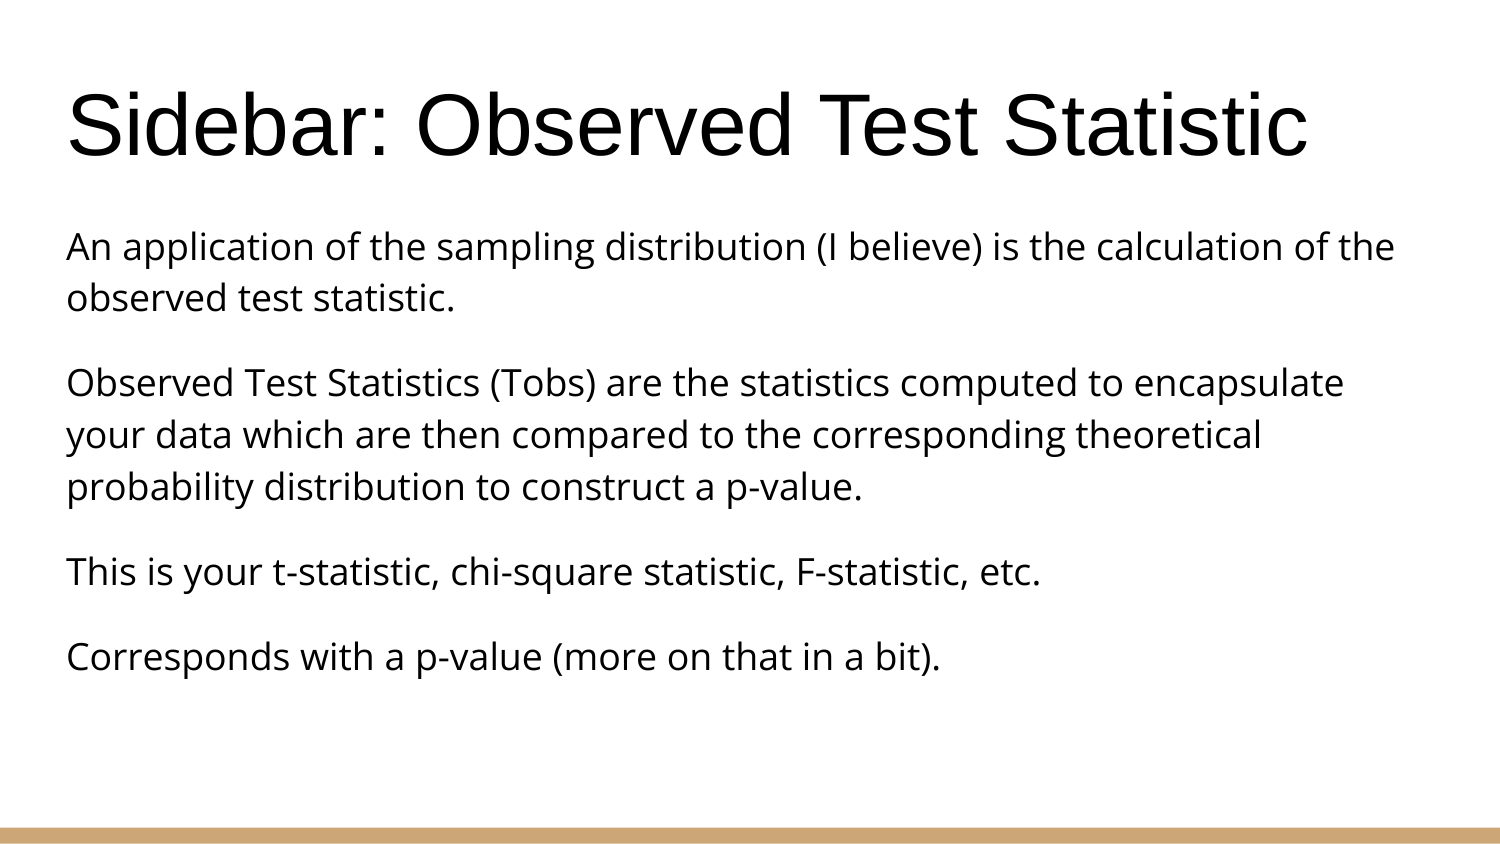

# Sidebar: Observed Test Statistic
An application of the sampling distribution (I believe) is the calculation of the observed test statistic.
Observed Test Statistics (Tobs) are the statistics computed to encapsulate your data which are then compared to the corresponding theoretical probability distribution to construct a p-value.
This is your t-statistic, chi-square statistic, F-statistic, etc.
Corresponds with a p-value (more on that in a bit).